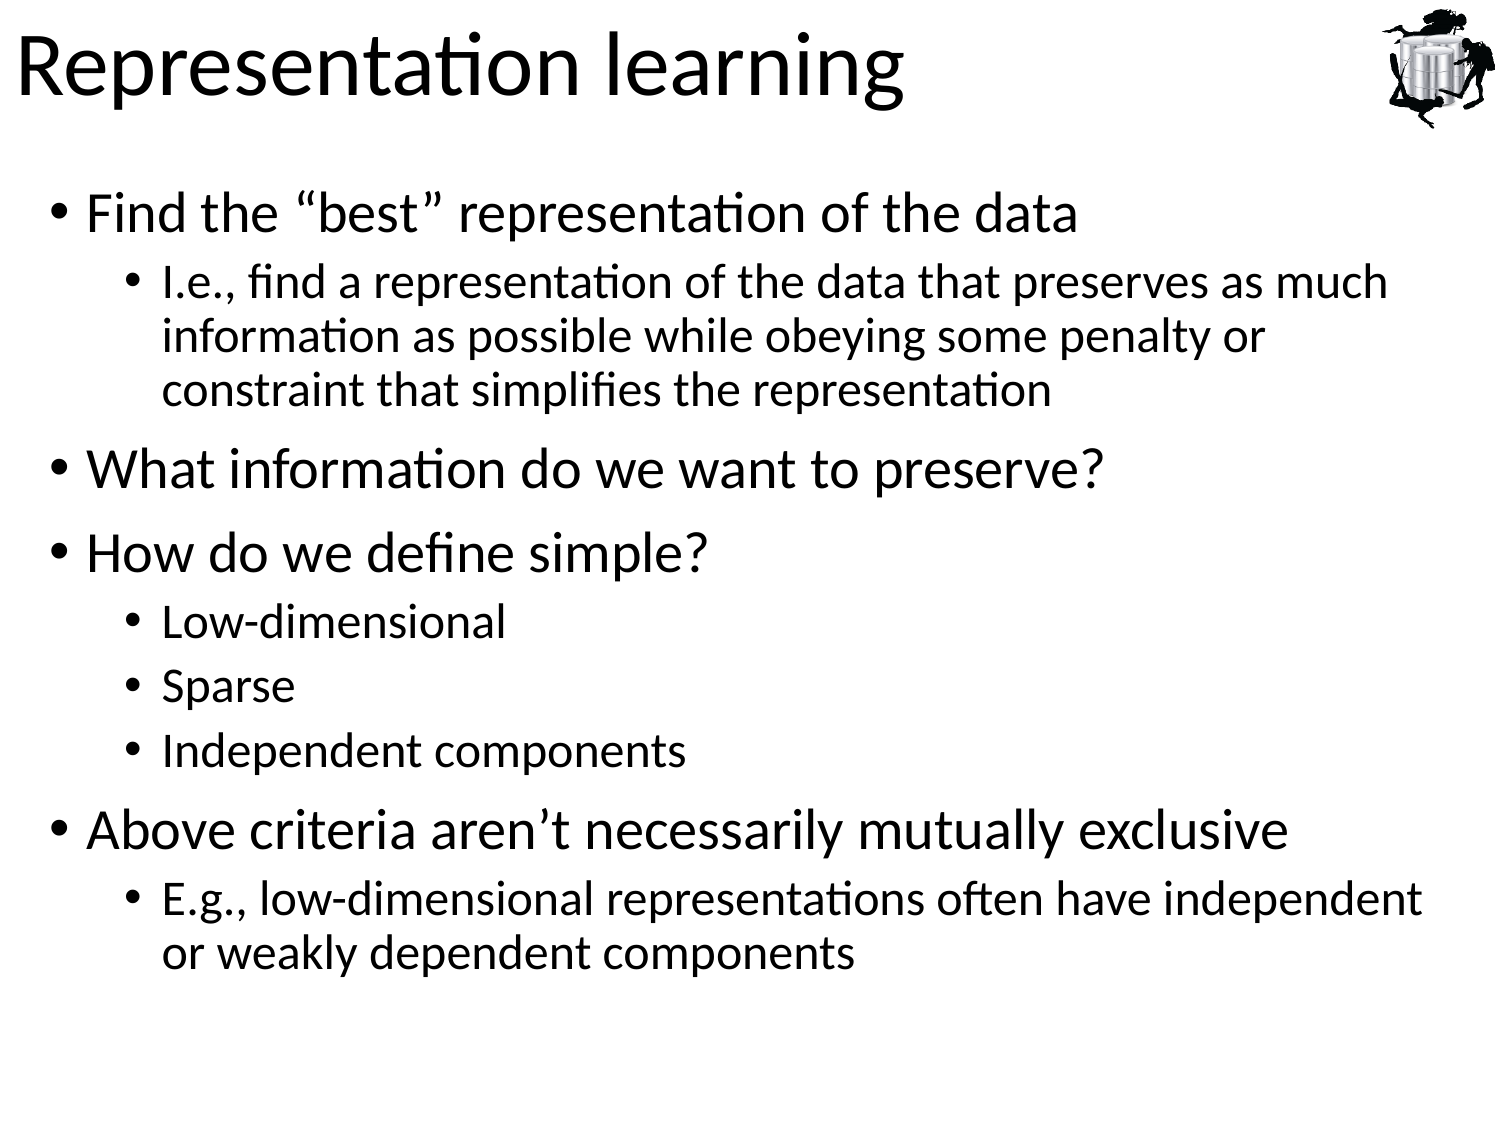

# Representation learning
Find the “best” representation of the data
I.e., find a representation of the data that preserves as much information as possible while obeying some penalty or constraint that simplifies the representation
What information do we want to preserve?
How do we define simple?
Low-dimensional
Sparse
Independent components
Above criteria aren’t necessarily mutually exclusive
E.g., low-dimensional representations often have independent or weakly dependent components